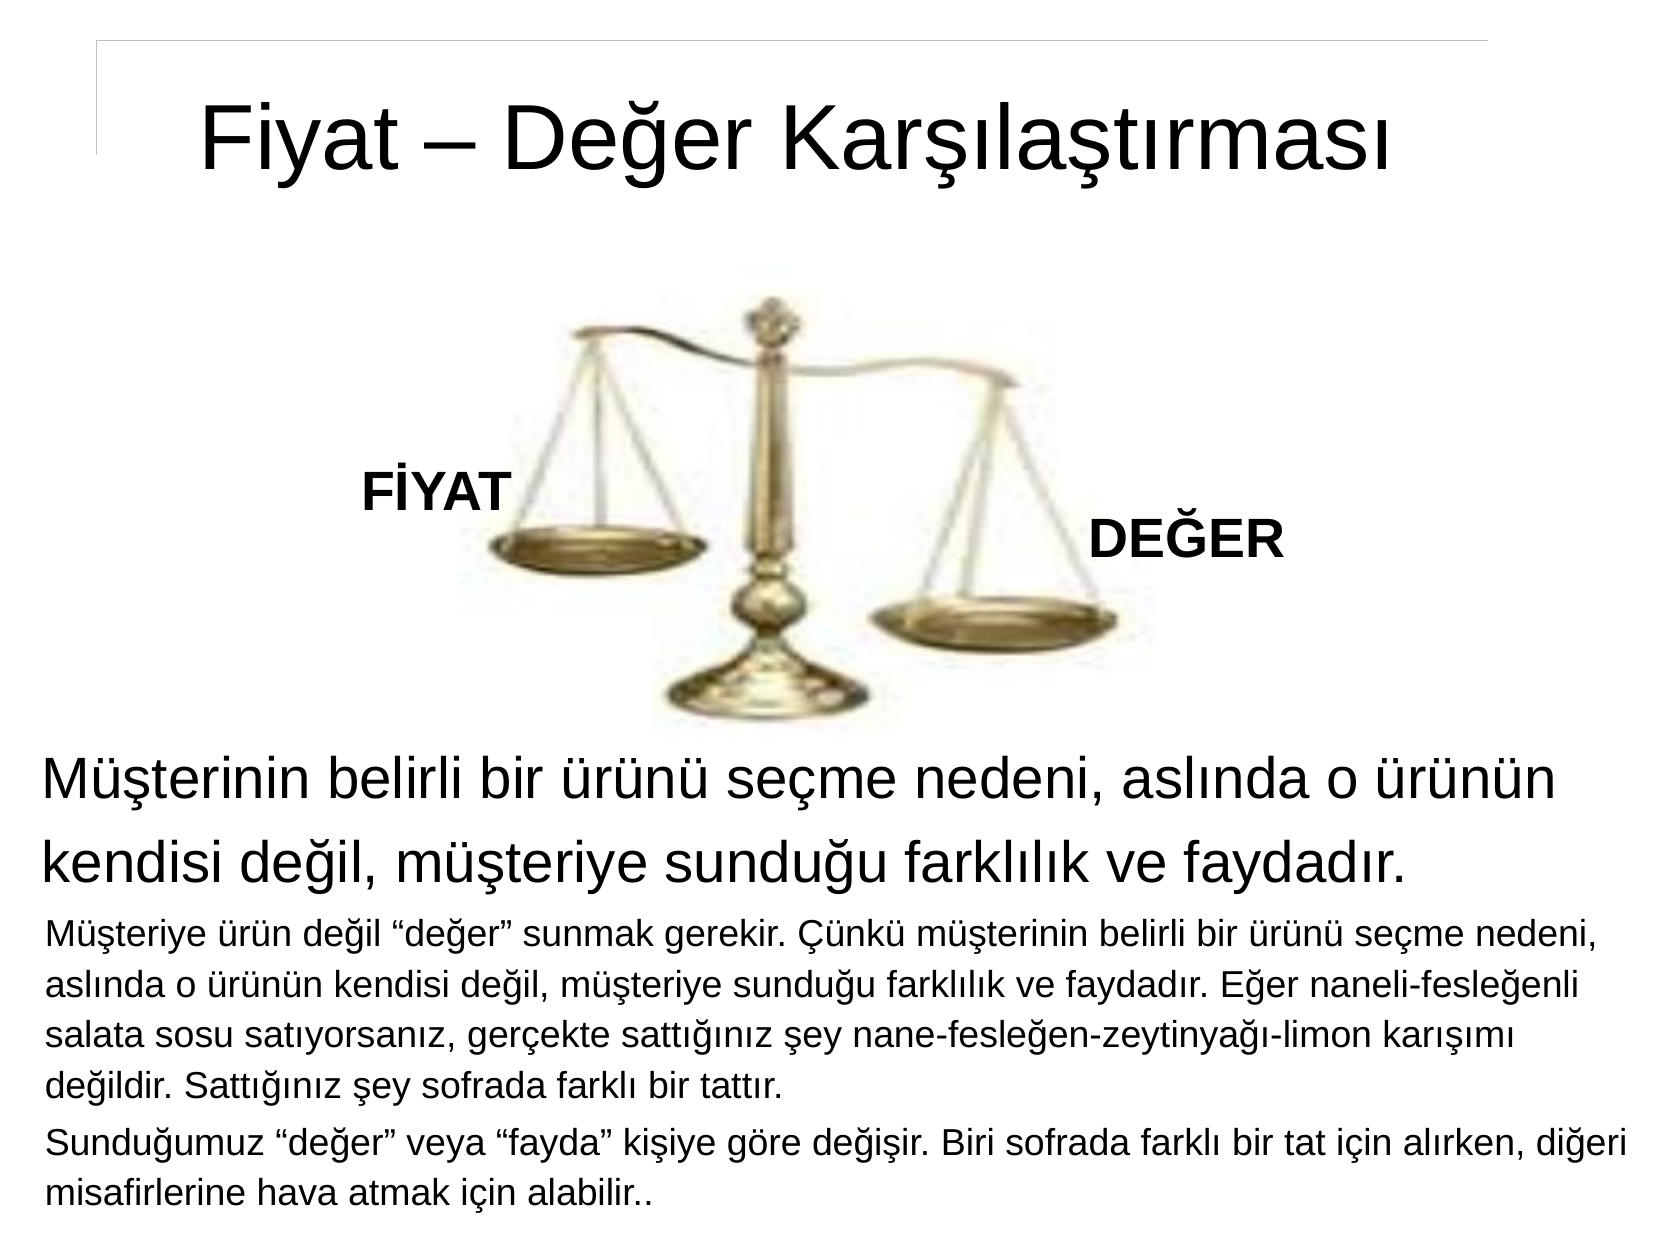

Fiyat – Değer Karşılaştırması

FİYAT
DEĞER
Müşterinin belirli bir ürünü seçme nedeni, aslında o ürünün kendisi değil, müşteriye sunduğu farklılık ve faydadır.
Müşteriye ürün değil “değer” sunmak gerekir. Çünkü müşterinin belirli bir ürünü seçme nedeni, aslında o ürünün kendisi değil, müşteriye sunduğu farklılık ve faydadır. Eğer naneli-fesleğenli salata sosu satıyorsanız, gerçekte sattığınız şey nane-fesleğen-zeytinyağı-limon karışımı değildir. Sattığınız şey sofrada farklı bir tattır.
Sunduğumuz “değer” veya “fayda” kişiye göre değişir. Biri sofrada farklı bir tat için alırken, diğeri misafirlerine hava atmak için alabilir..